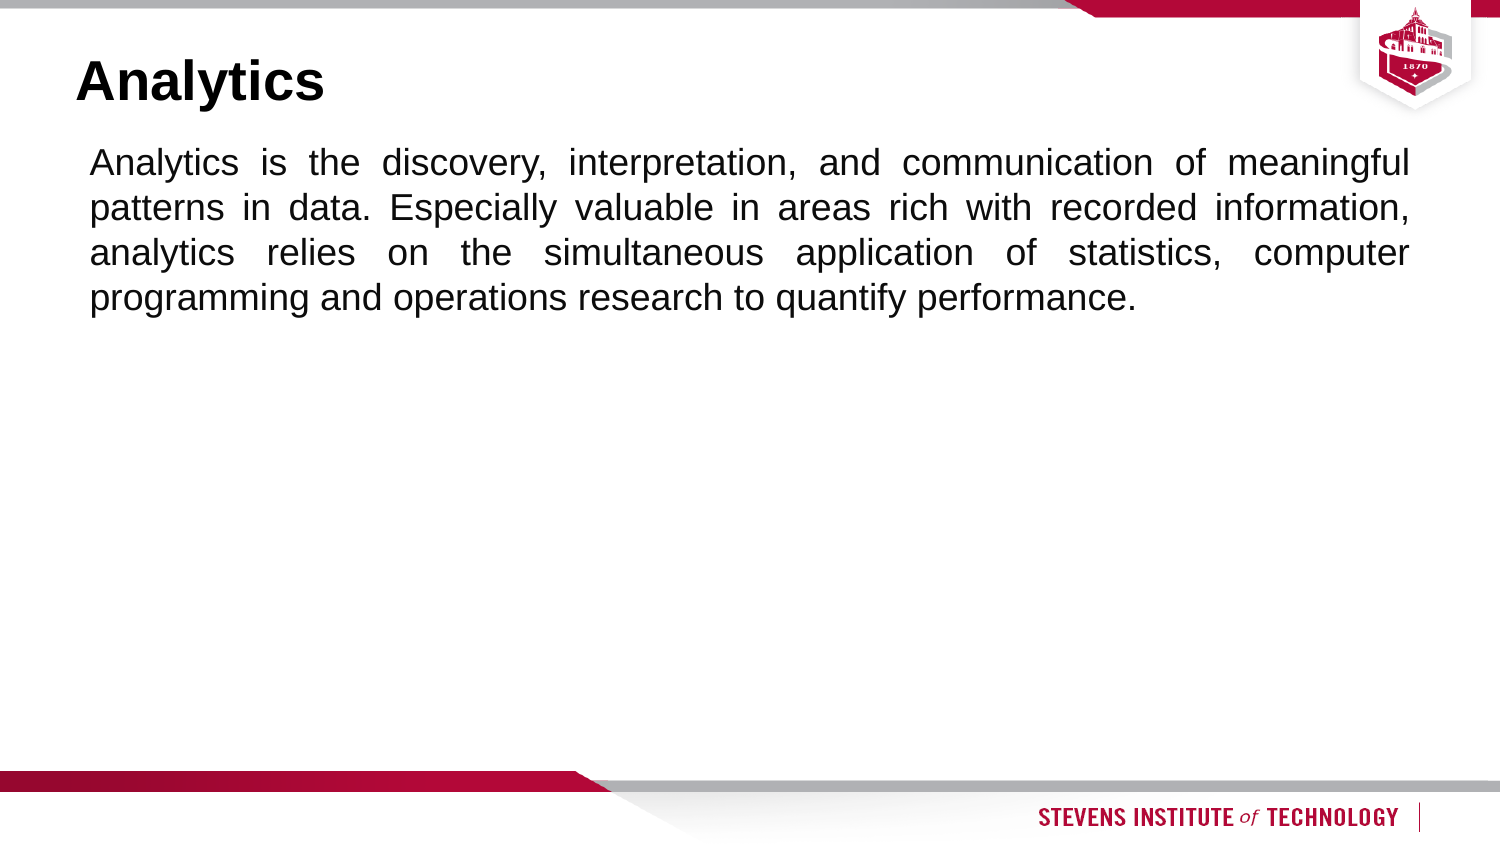

# Analytics
Analytics is the discovery, interpretation, and communication of meaningful patterns in data. Especially valuable in areas rich with recorded information, analytics relies on the simultaneous application of statistics, computer programming and operations research to quantify performance.